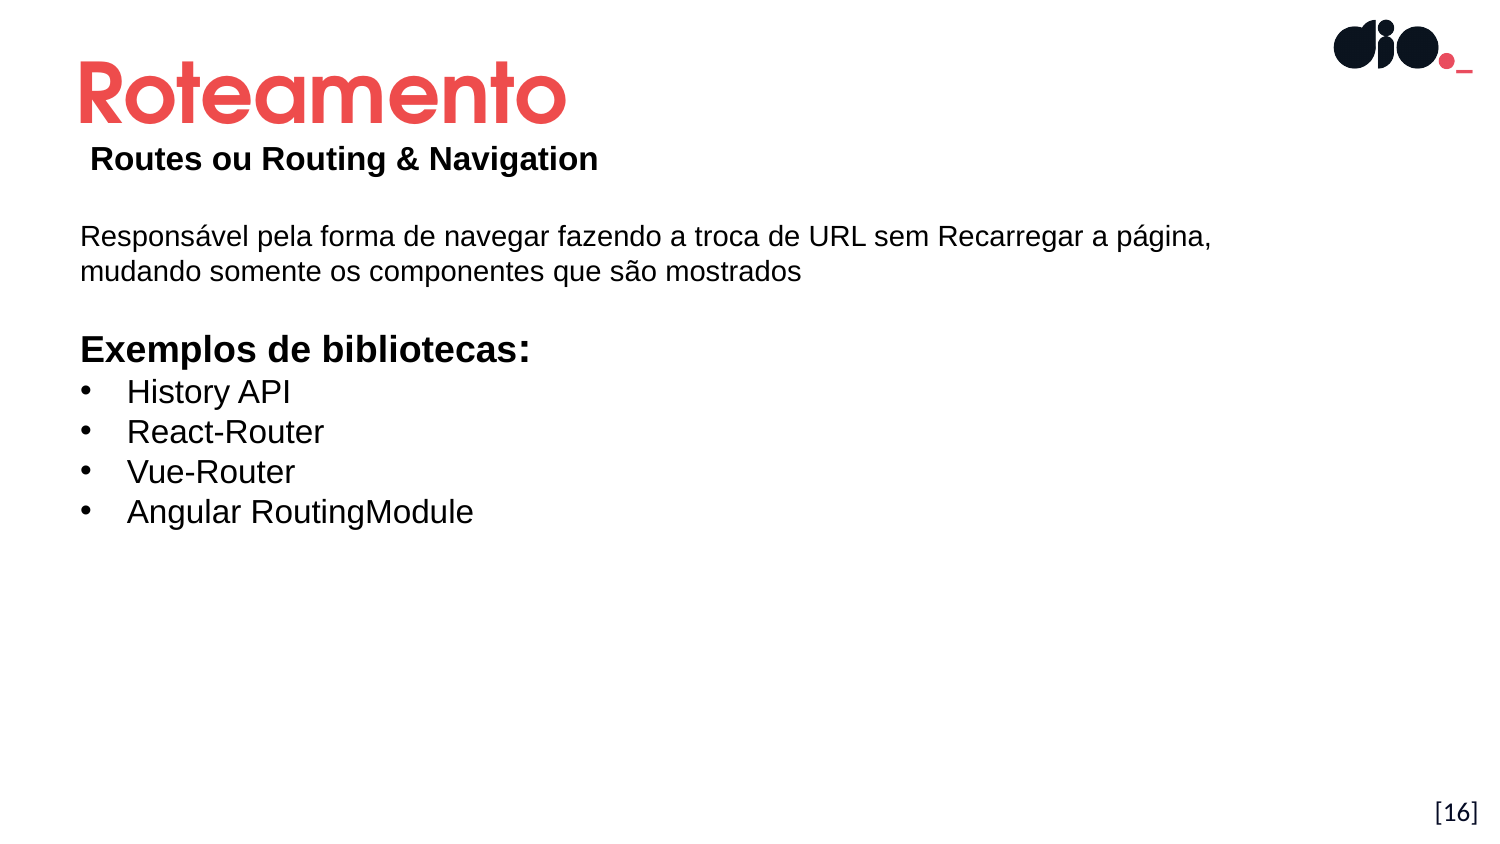

Roteamento
Routes ou Routing & Navigation
Responsável pela forma de navegar fazendo a troca de URL sem Recarregar a página, mudando somente os componentes que são mostrados
Exemplos de bibliotecas:
History API
React-Router
Vue-Router
Angular RoutingModule

[16]